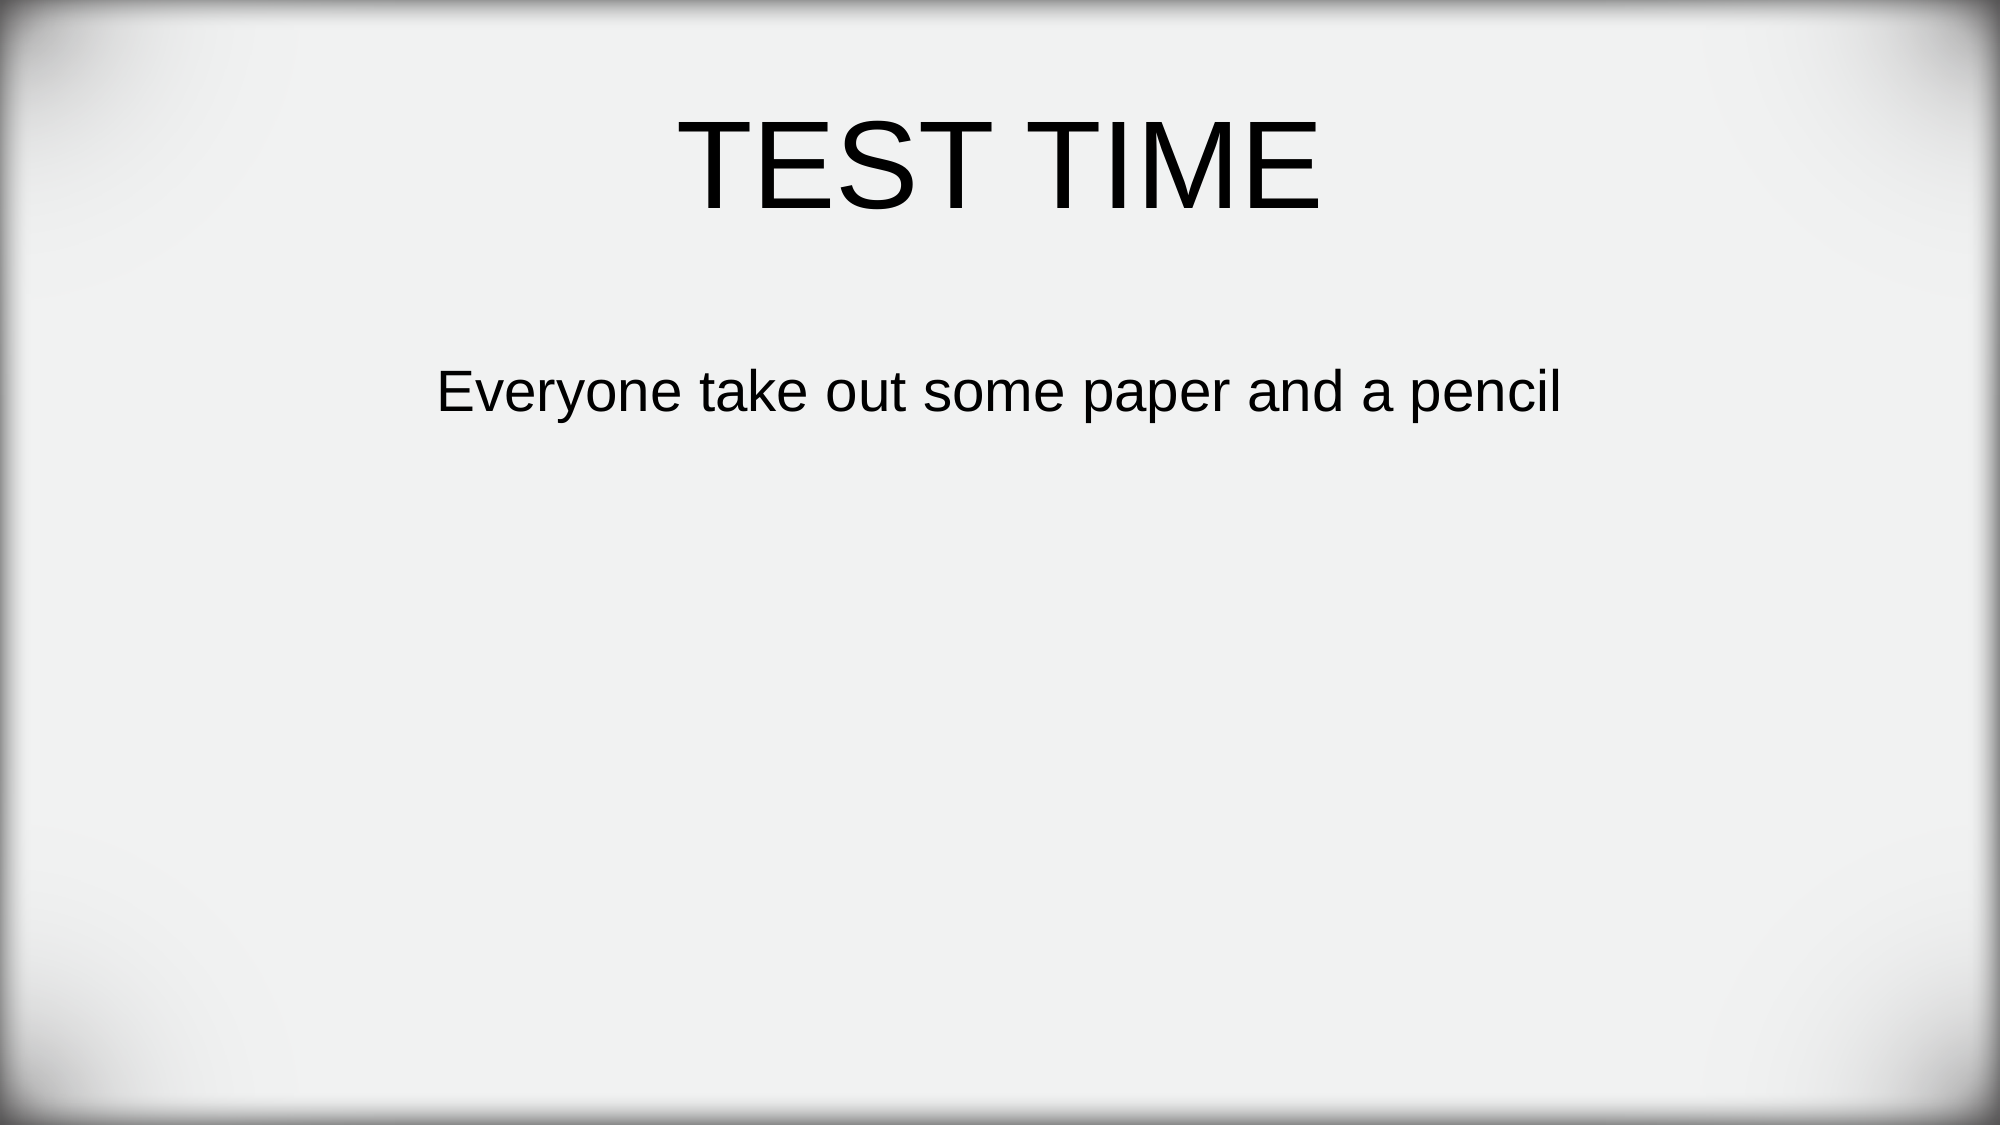

# TEST TIME
Everyone take out some paper and a pencil